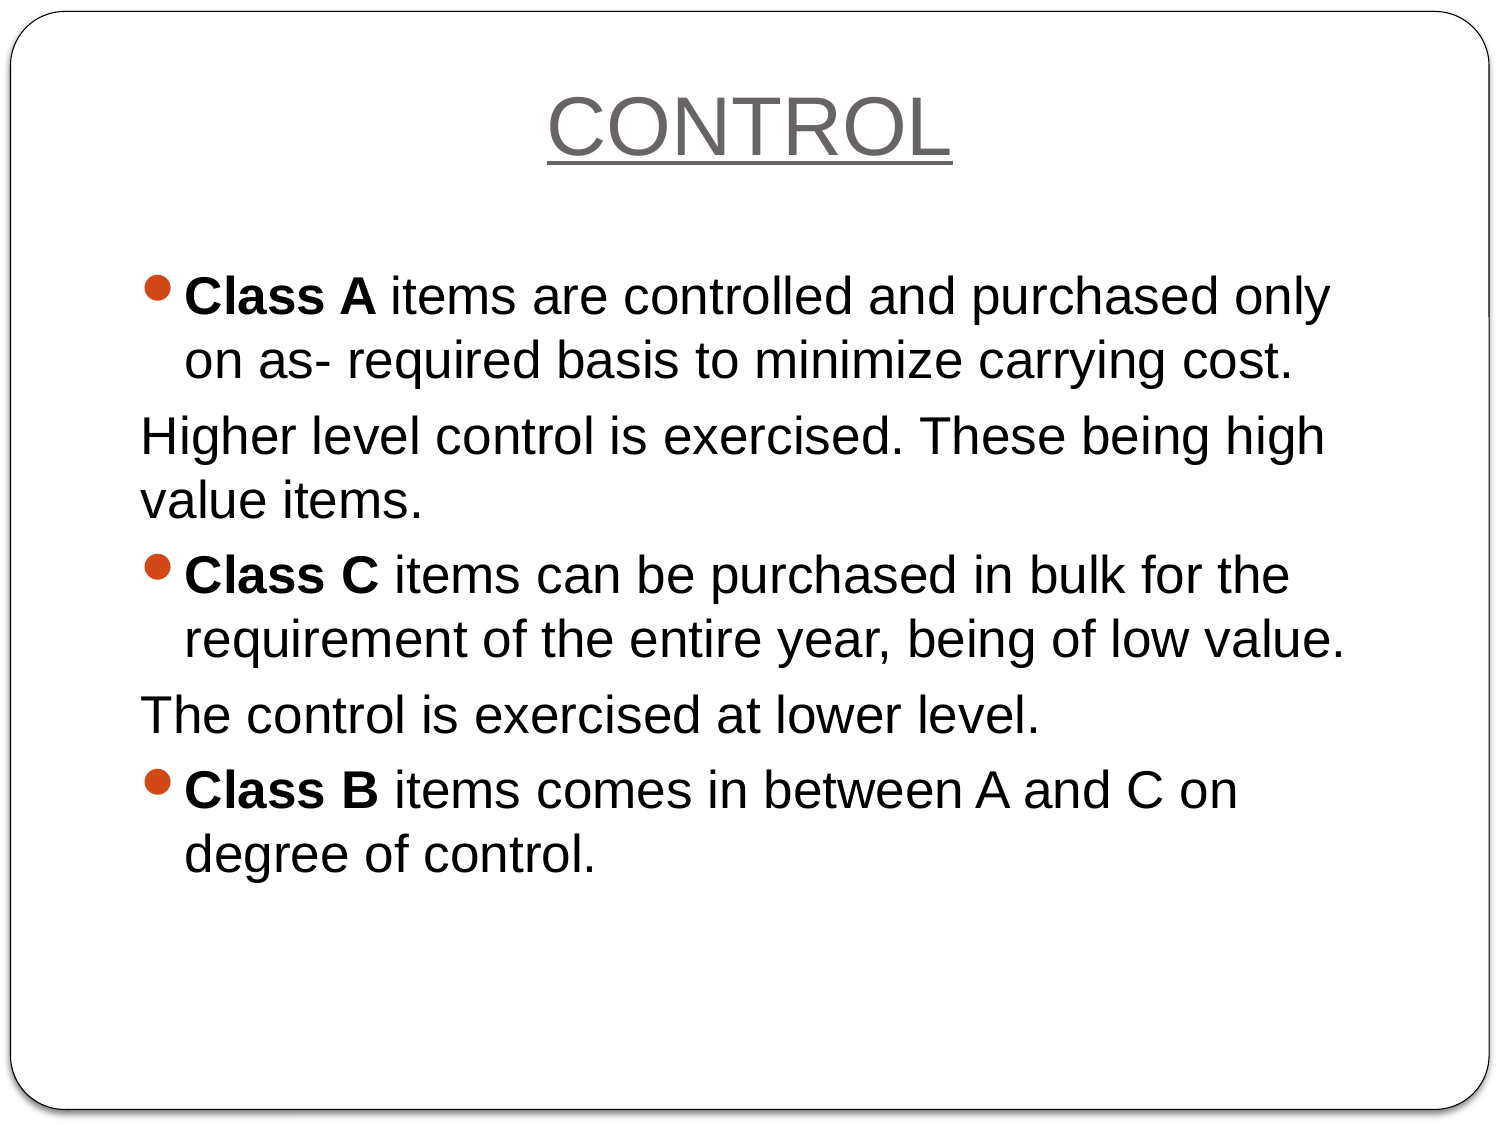

# CONTROL
Class A items are controlled and purchased only on as- required basis to minimize carrying cost.
Higher level control is exercised. These being high value items.
Class C items can be purchased in bulk for the requirement of the entire year, being of low value.
The control is exercised at lower level.
Class B items comes in between A and C on degree of control.